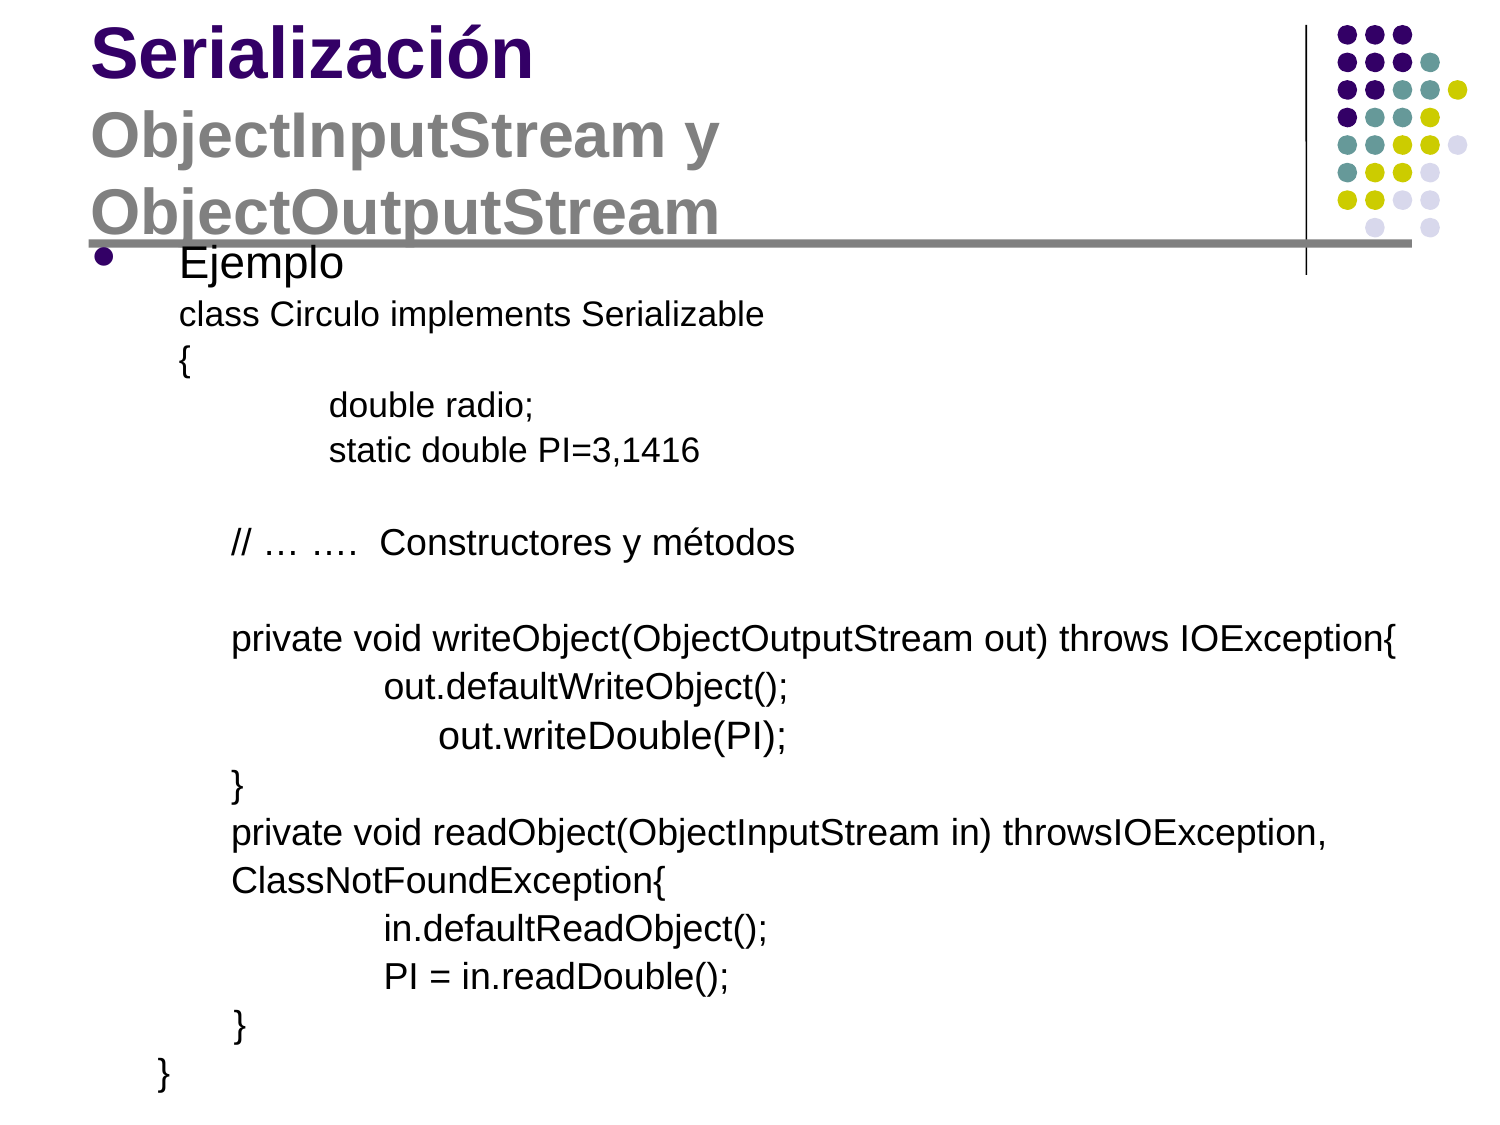

# Serialización ObjectInputStream y ObjectOutputStream
Ejemplo
	class Circulo implements Serializable
	{
		double radio;
		static double PI=3,1416

       // … ….  Constructores y métodos

       private void writeObject(ObjectOutputStream out) throws IOException{
		out.defaultWriteObject();
		out.writeDouble(PI);
       }
       private void readObject(ObjectInputStream in) throwsIOException,
       ClassNotFoundException{
		in.defaultReadObject();
		PI = in.readDouble();
	}
}